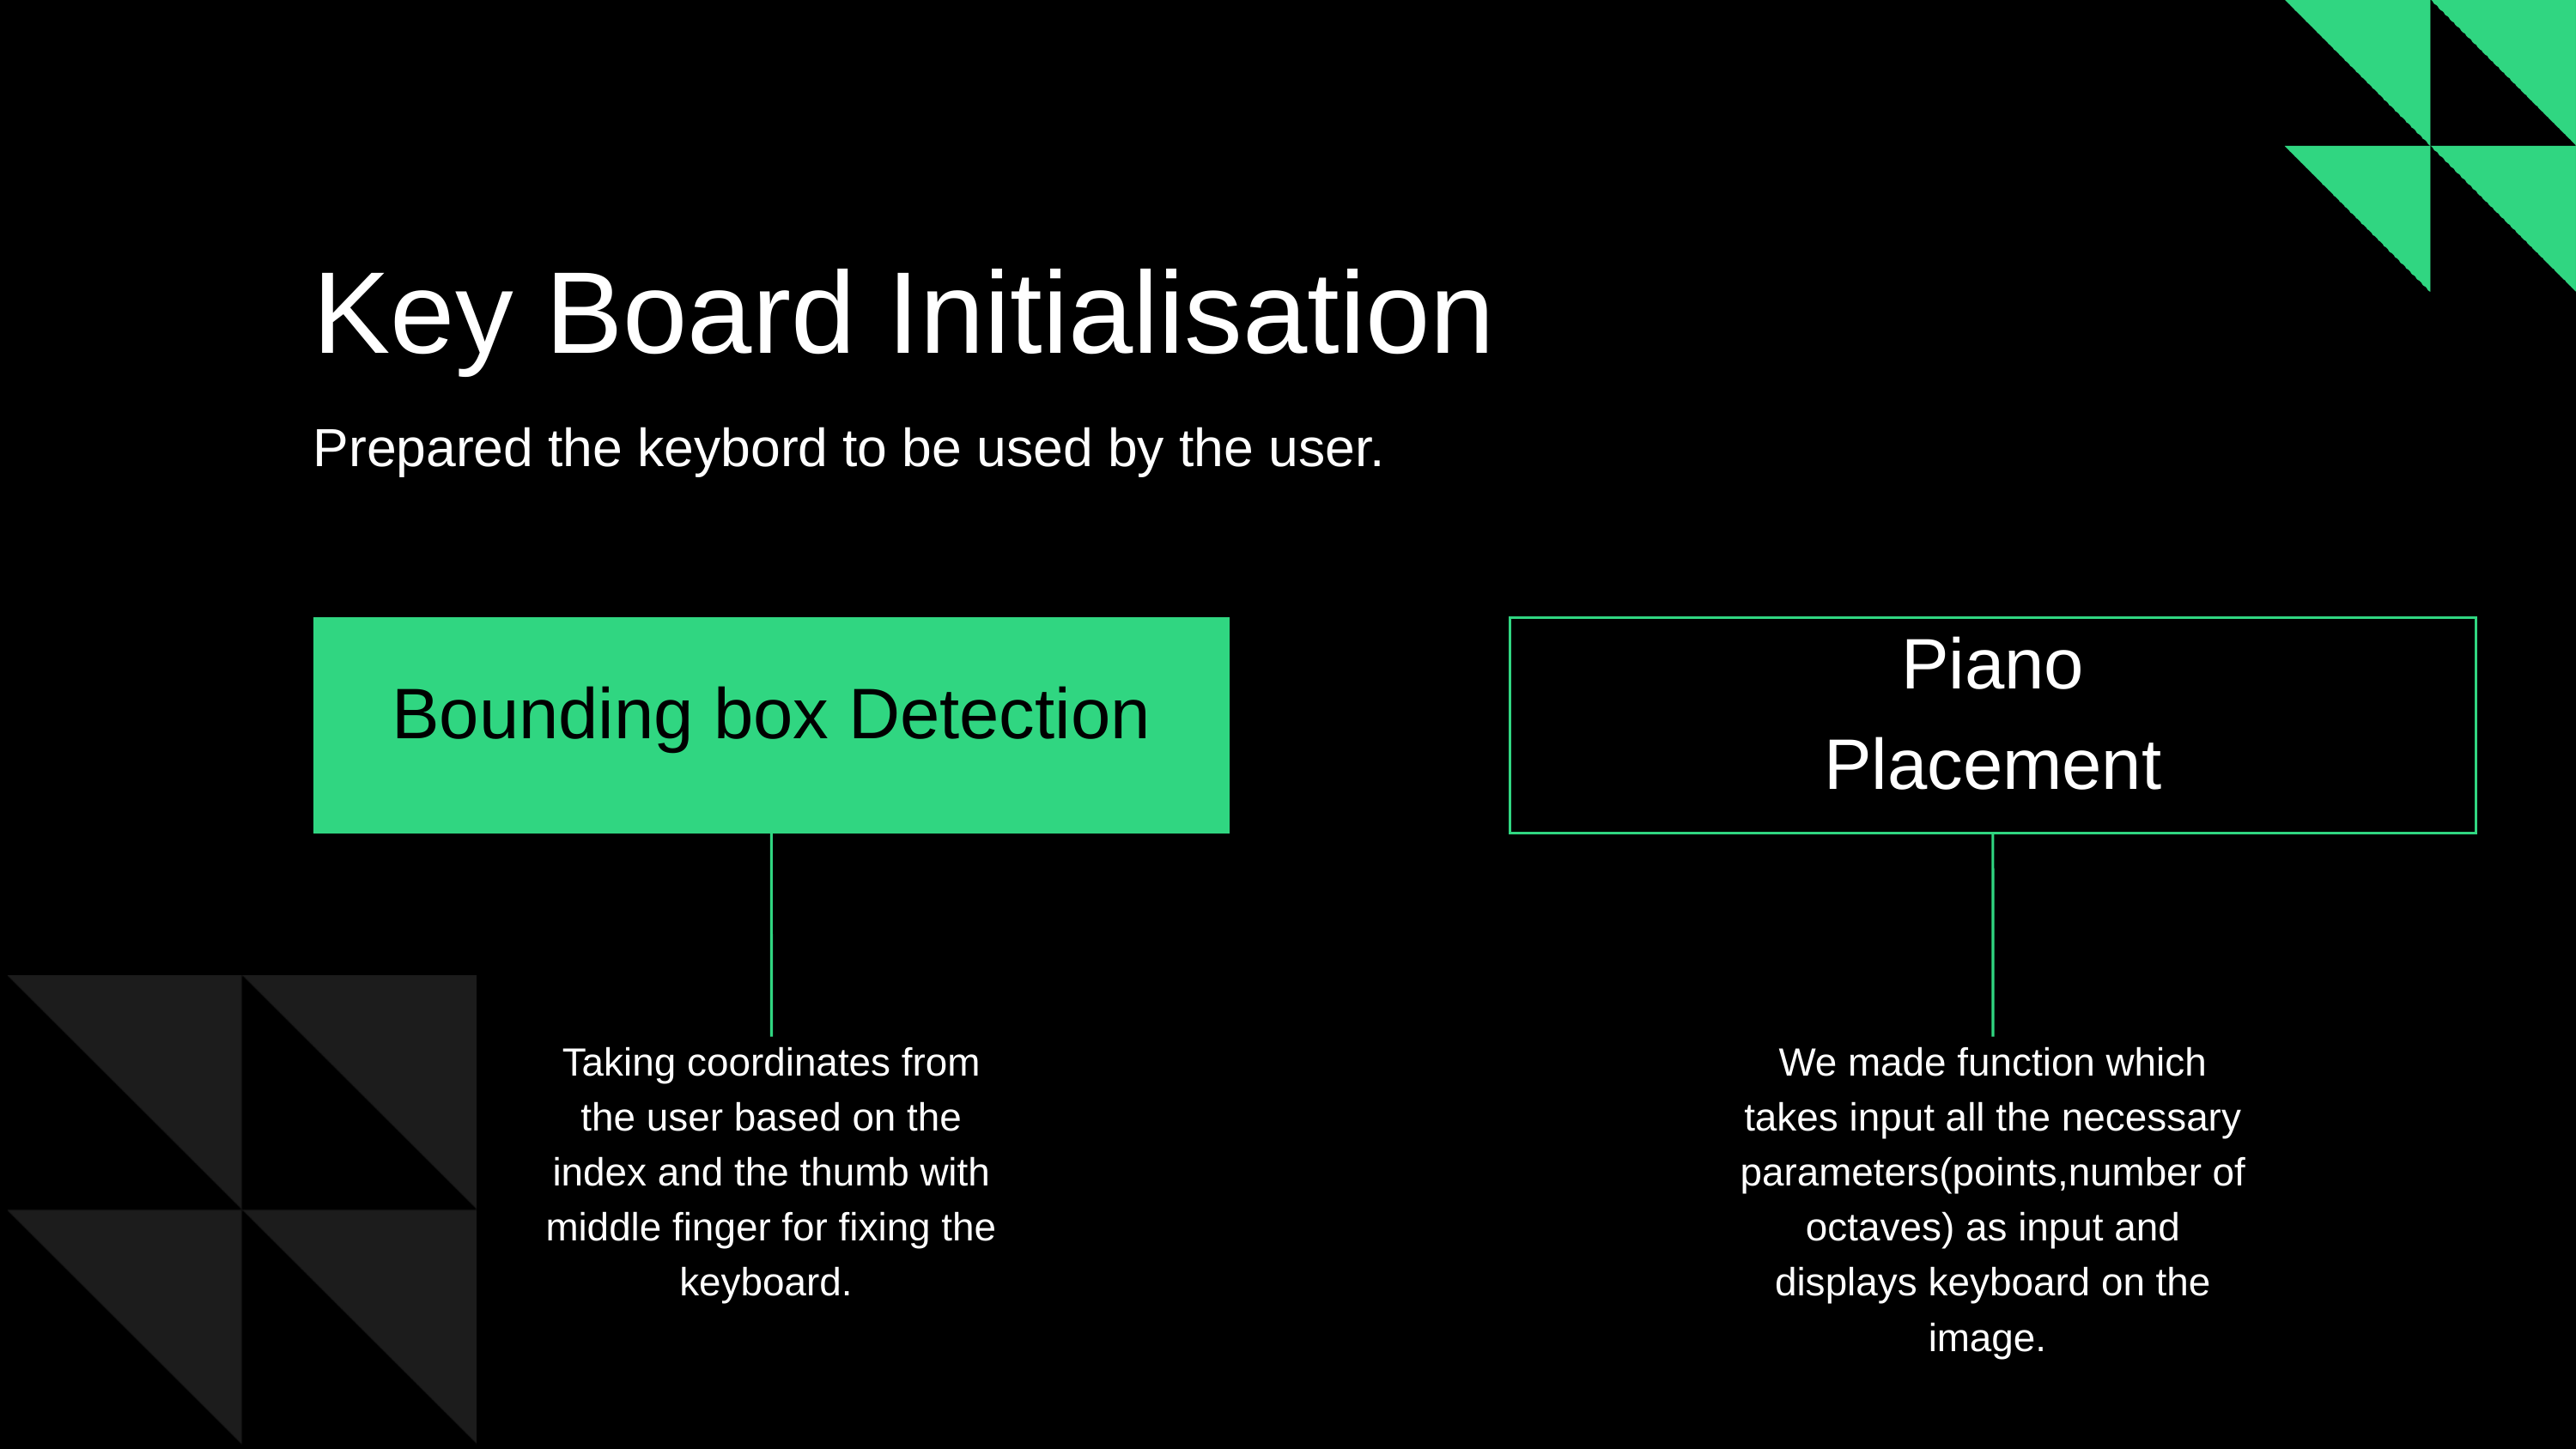

Write a project phase
or milestone here.
Key Board Initialisation
Prepared the keybord to be used by the user.

Bounding box Detection

Piano
Placement

Taking coordinates from the user based on the index and the thumb with middle finger for fixing the keyboard.
We made function which takes input all the necessary parameters(points,number of octaves) as input and displays keyboard on the image.